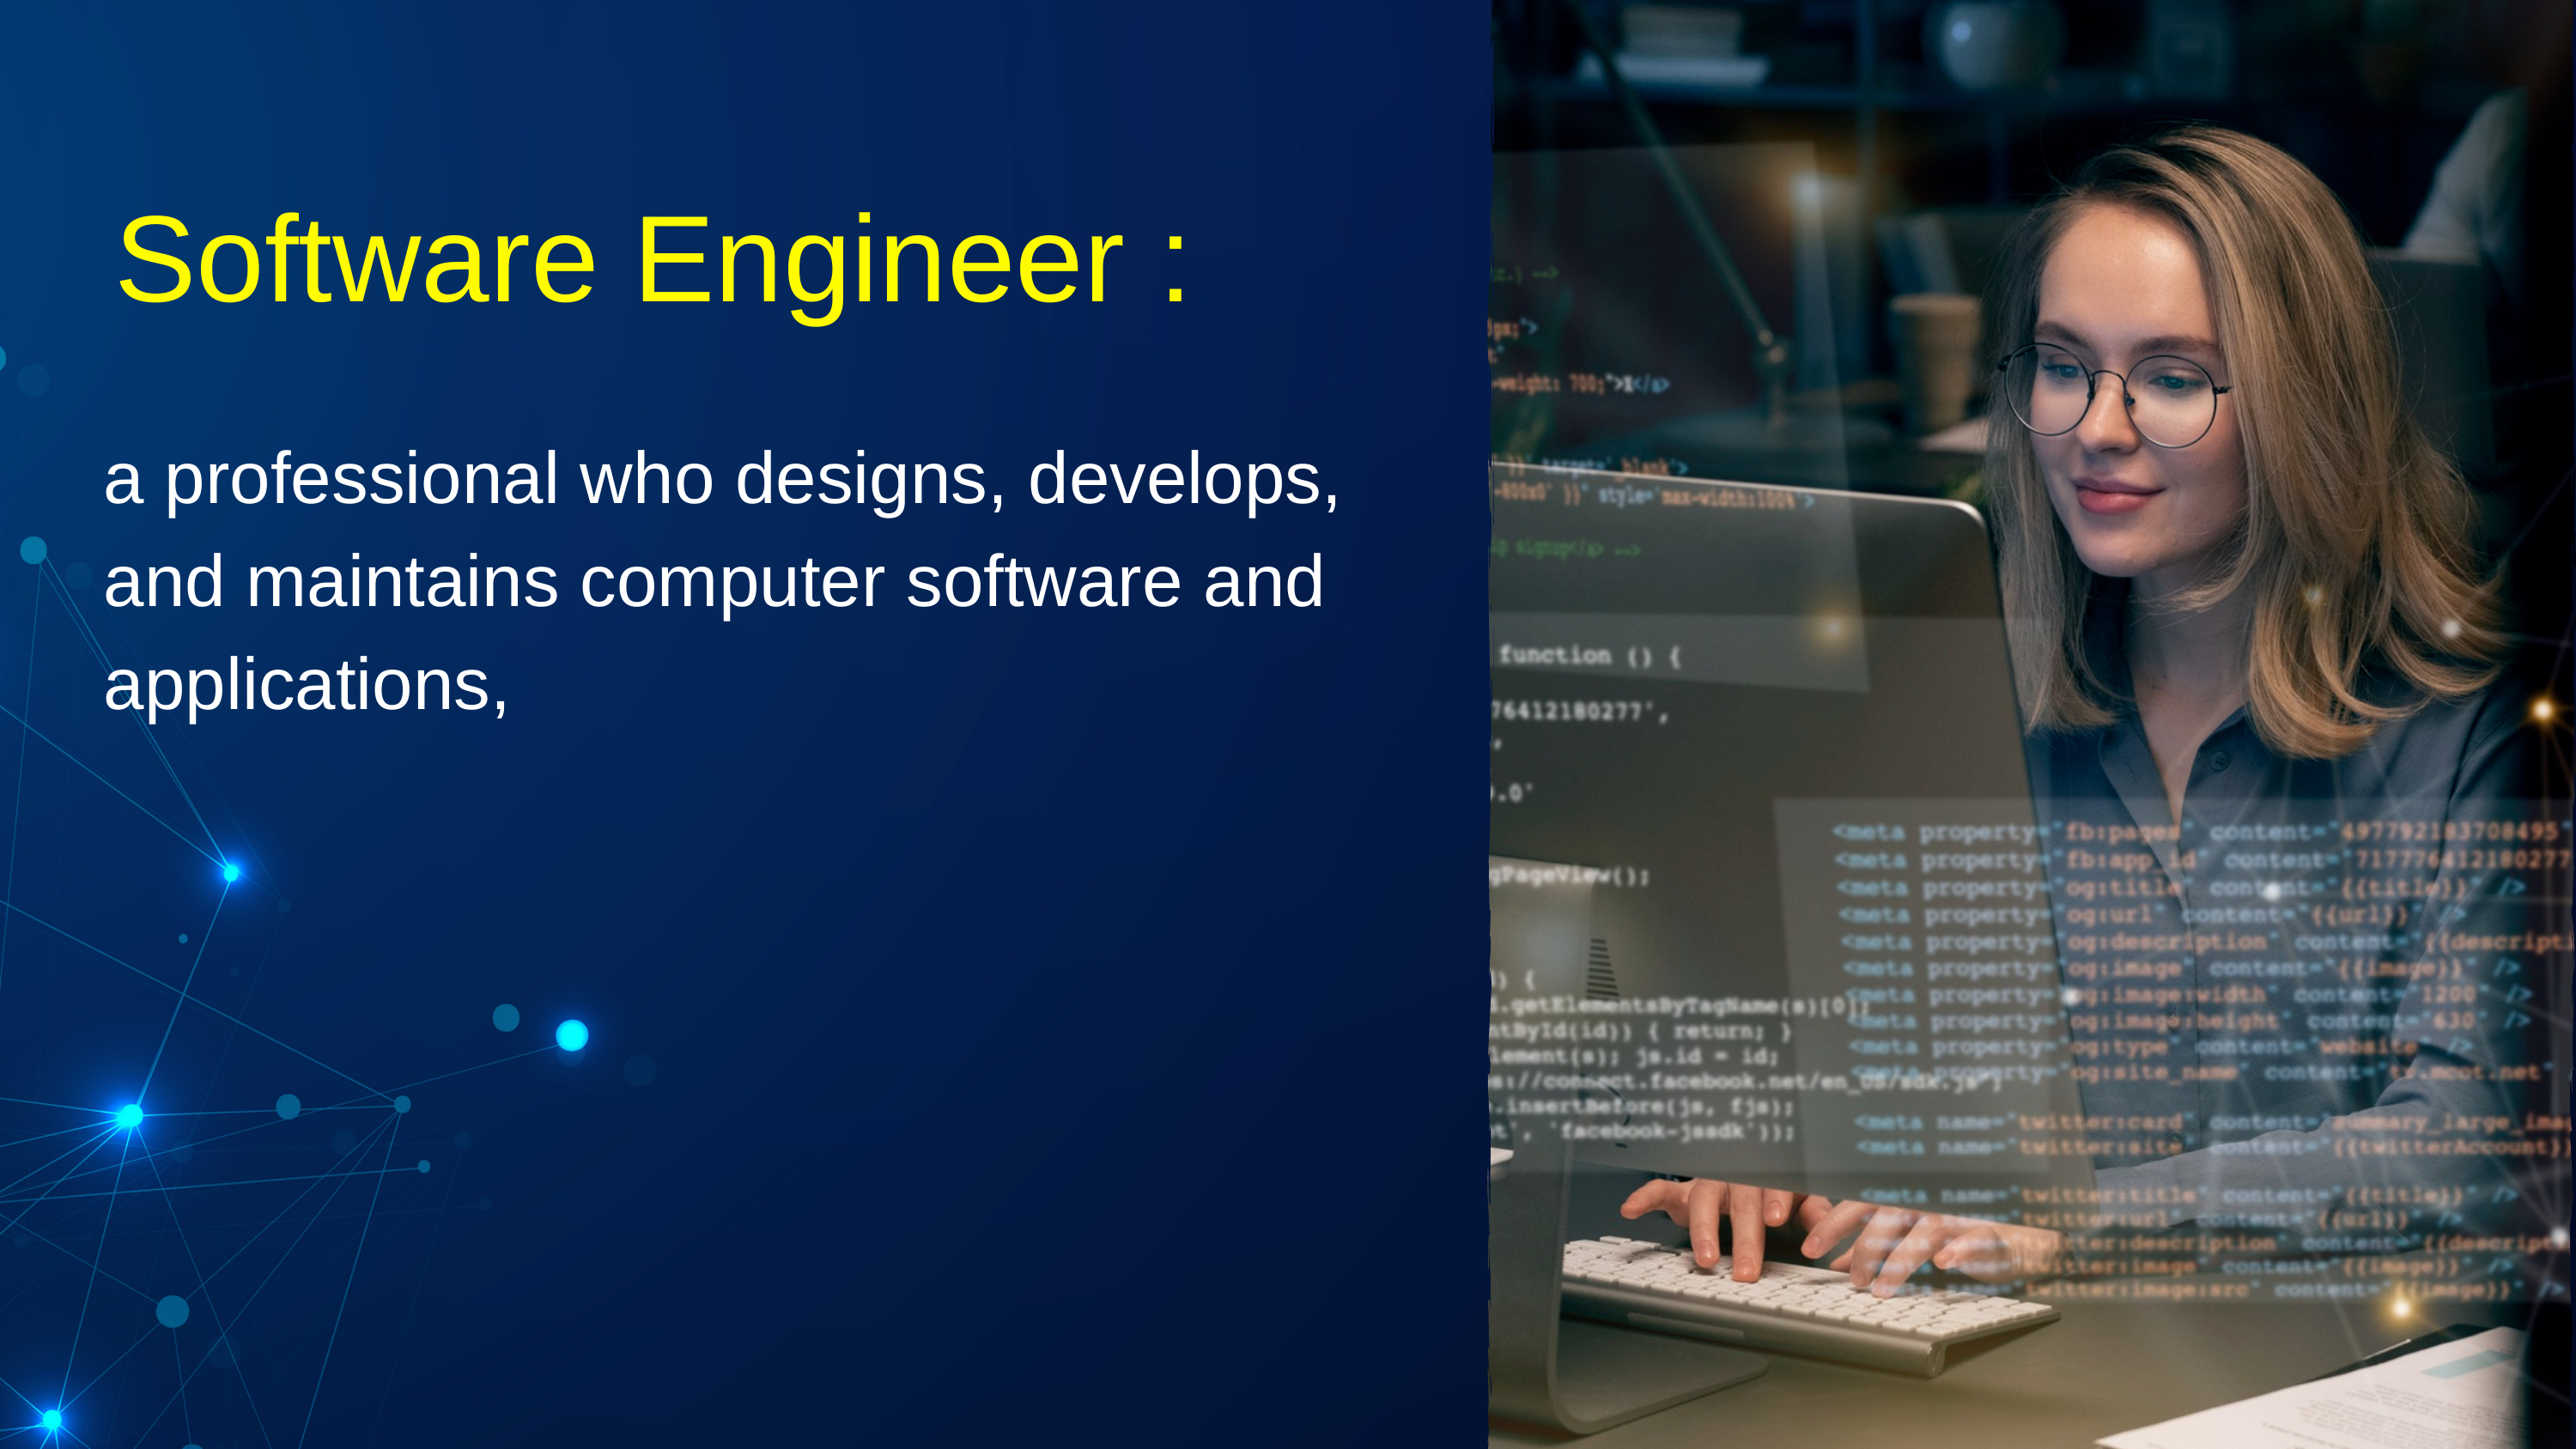

Software Engineer :

a professional who designs, develops, and maintains computer software and applications,